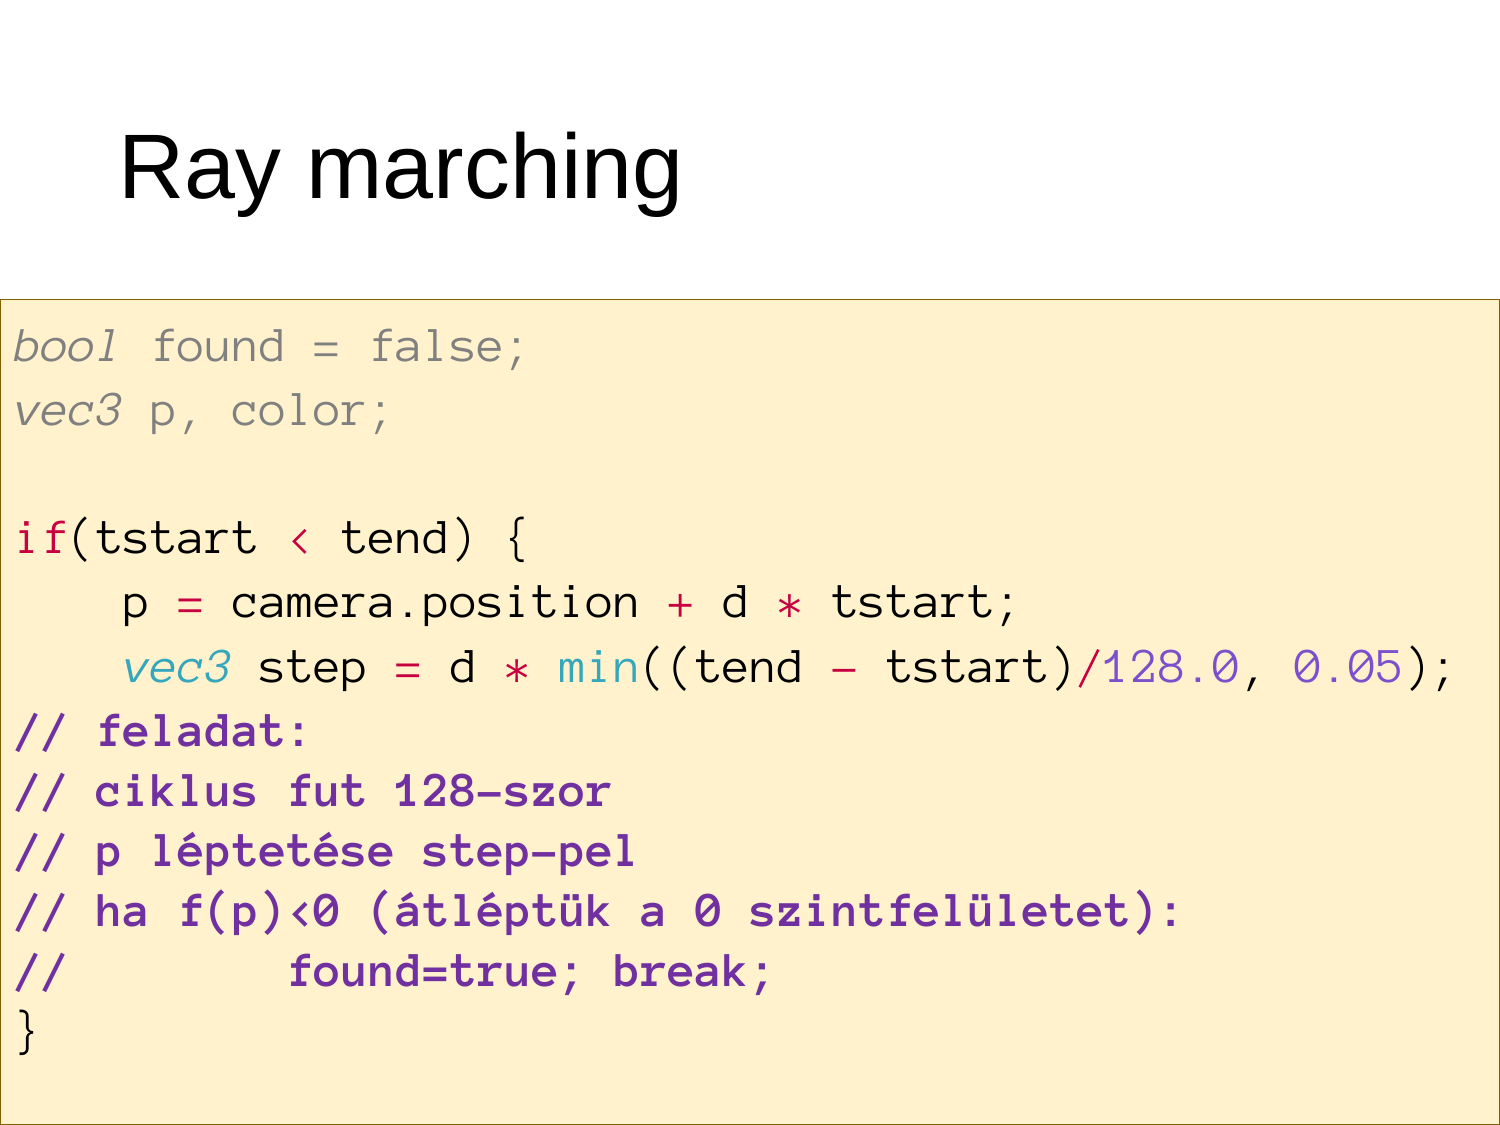

# Ray marching
bool found = false;
vec3 p, color;

if(tstart < tend) {
    p = camera.position + d * tstart;
    vec3 step = d * min((tend - tstart)/128.0, 0.05);
// feladat:
// ciklus fut 128-szor
// p léptetése step-pel
// ha f(p)<0 (átléptük a 0 szintfelületet):
//        found=true; break;
}